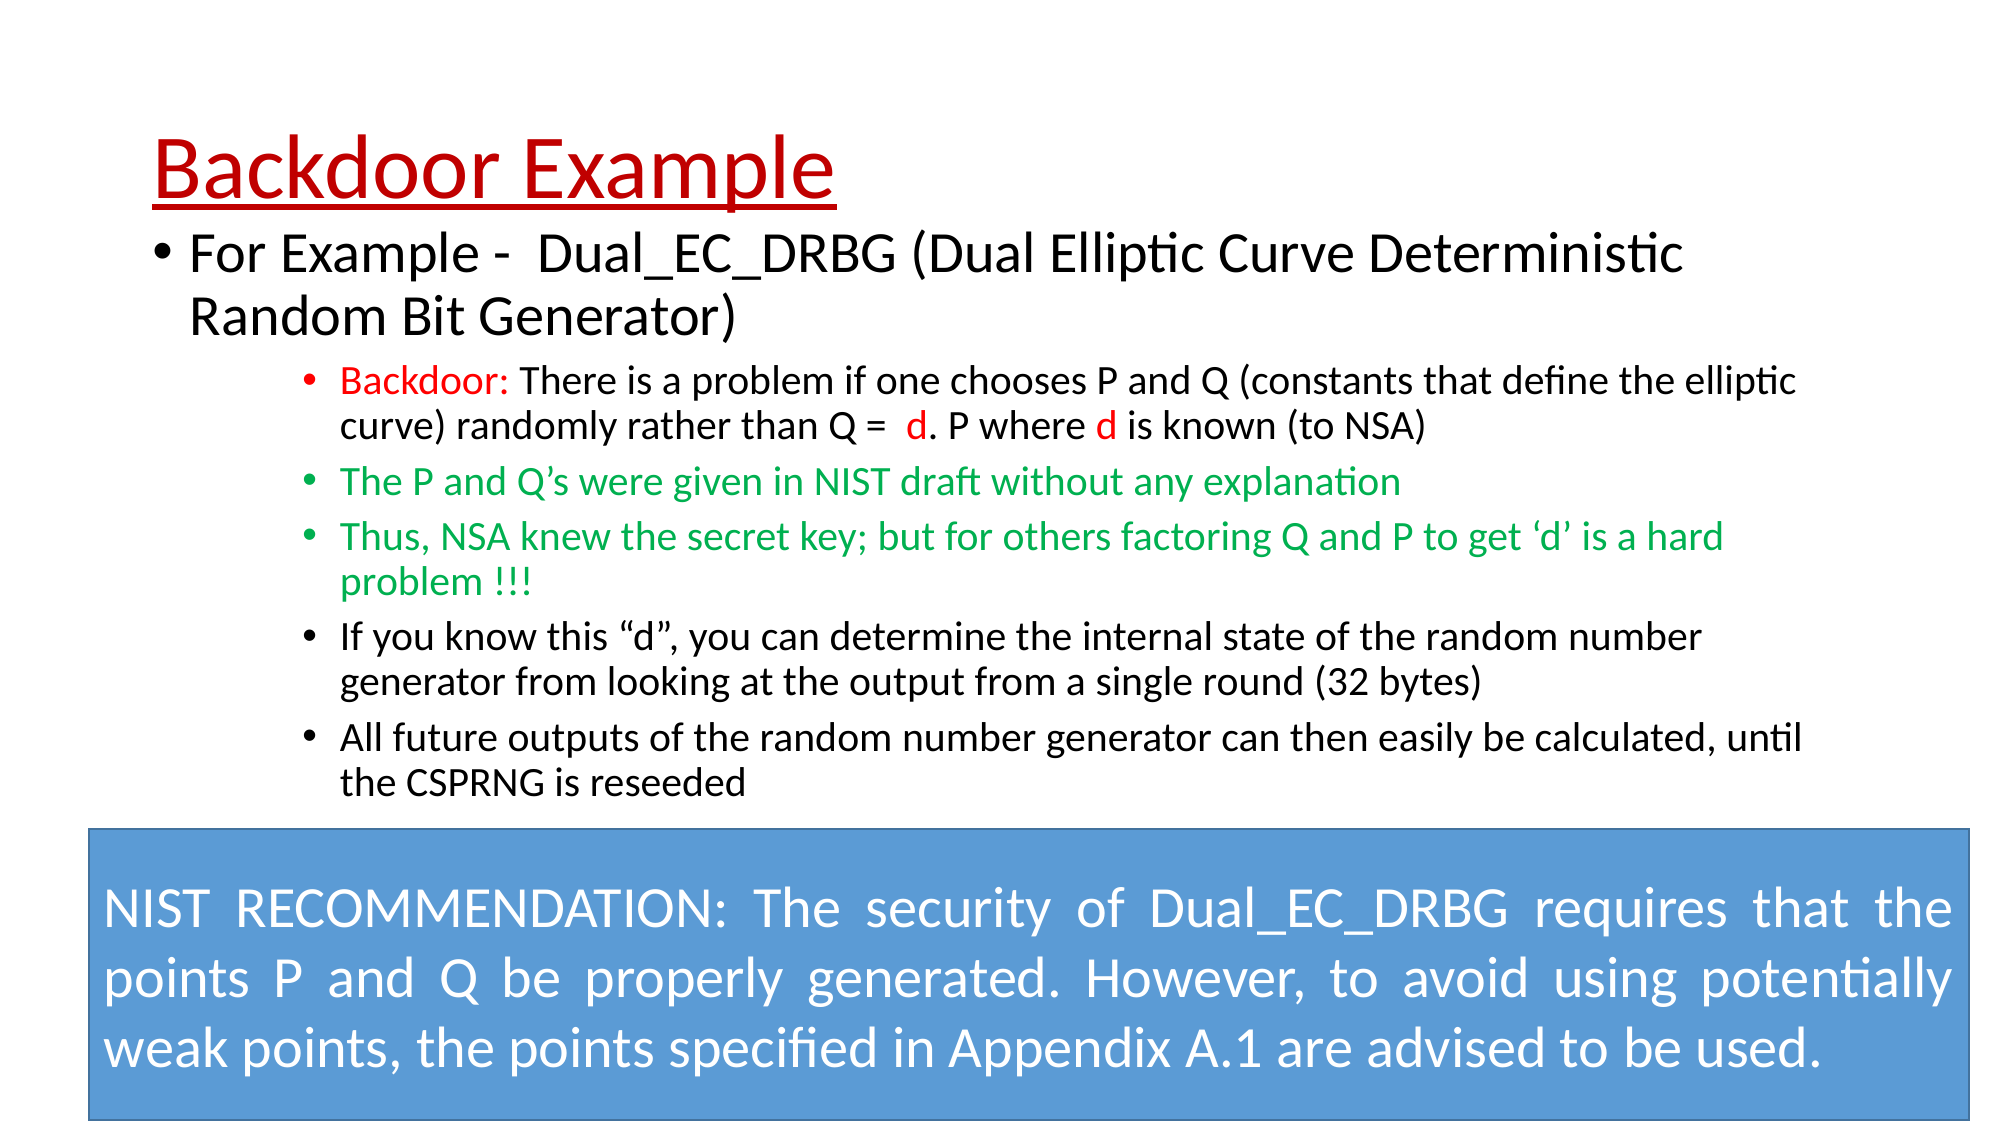

# Backdoor Example
For Example -  Dual_EC_DRBG (Dual Elliptic Curve Deterministic Random Bit Generator)
Backdoor: There is a problem if one chooses P and Q (constants that define the elliptic curve) randomly rather than Q =  d. P where d is known (to NSA)
The P and Q’s were given in NIST draft without any explanation
Thus, NSA knew the secret key; but for others factoring Q and P to get ‘d’ is a hard problem !!!
If you know this “d”, you can determine the internal state of the random number generator from looking at the output from a single round (32 bytes)
All future outputs of the random number generator can then easily be calculated, until the CSPRNG is reseeded
NIST RECOMMENDATION: The security of Dual_EC_DRBG requires that the points P and Q be properly generated. However, to avoid using potentially weak points, the points specified in Appendix A.1 are advised to be used.